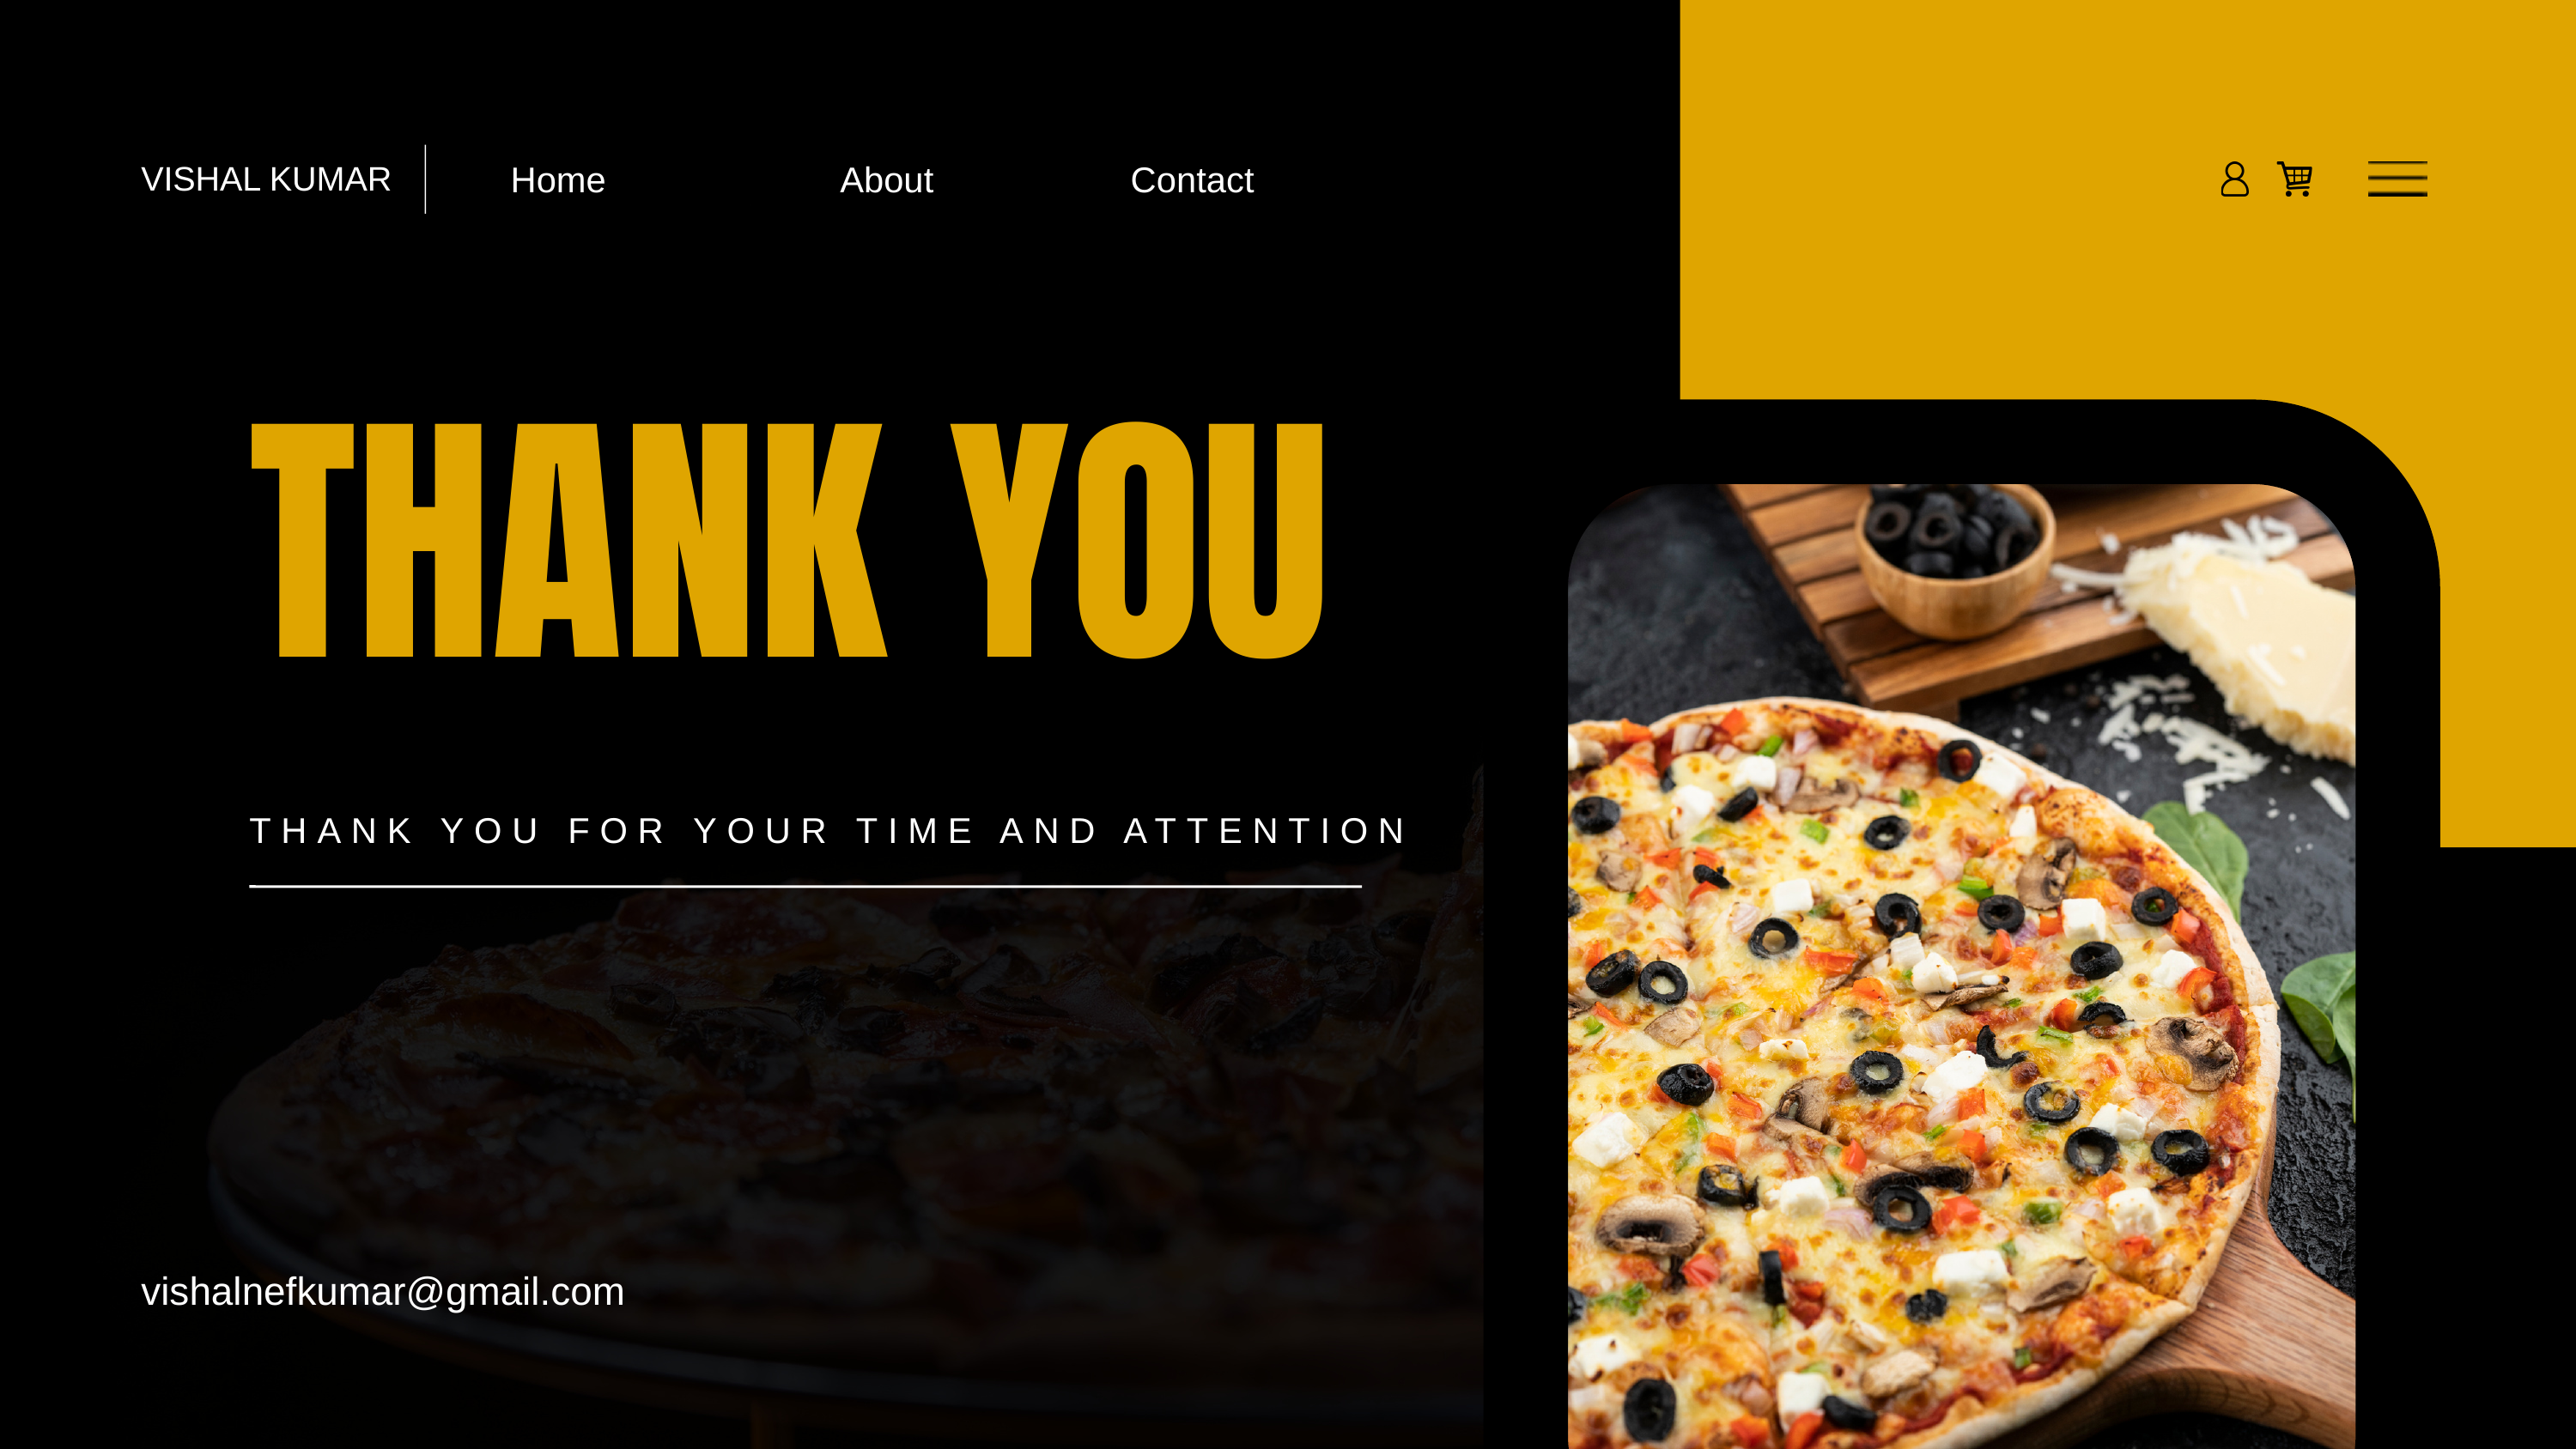

Home
About
Contact

VISHAL KUMAR
THANK YOU

THANK YOU FOR YOUR TIME AND ATTENTION

vishalnefkumar@gmail.com